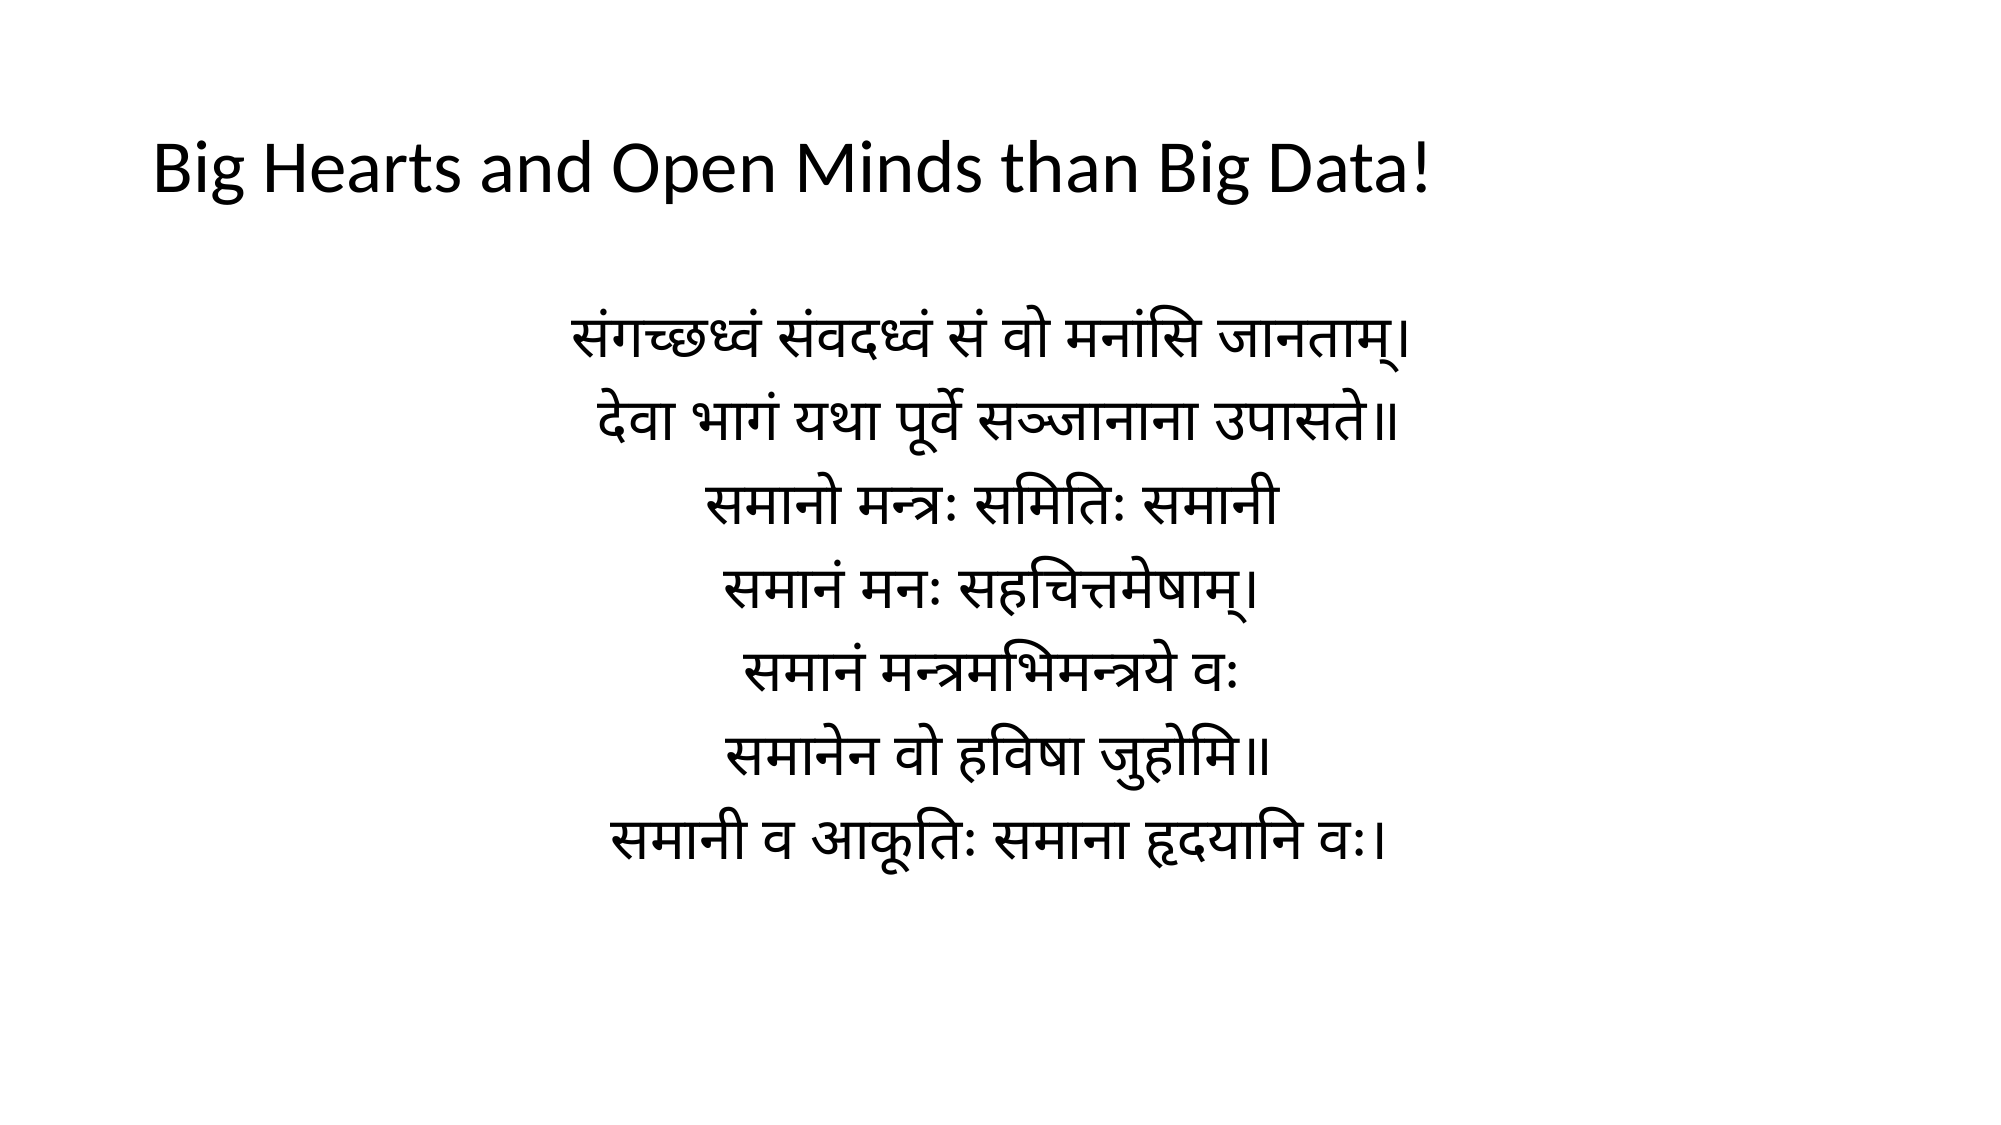

# Big Hearts and Open Minds than Big Data!
संगच्छध्वं संवदध्वं सं वो मनांसि जानताम्।
देवा भागं यथा पूर्वे सञ्जानाना उपासते॥
समानो मन्त्रः समितिः समानी
समानं मनः सहचित्तमेषाम्।
समानं मन्त्रमभिमन्त्रये वः
समानेन वो हविषा जुहोमि॥
समानी व आकूतिः समाना हृदयानि वः।